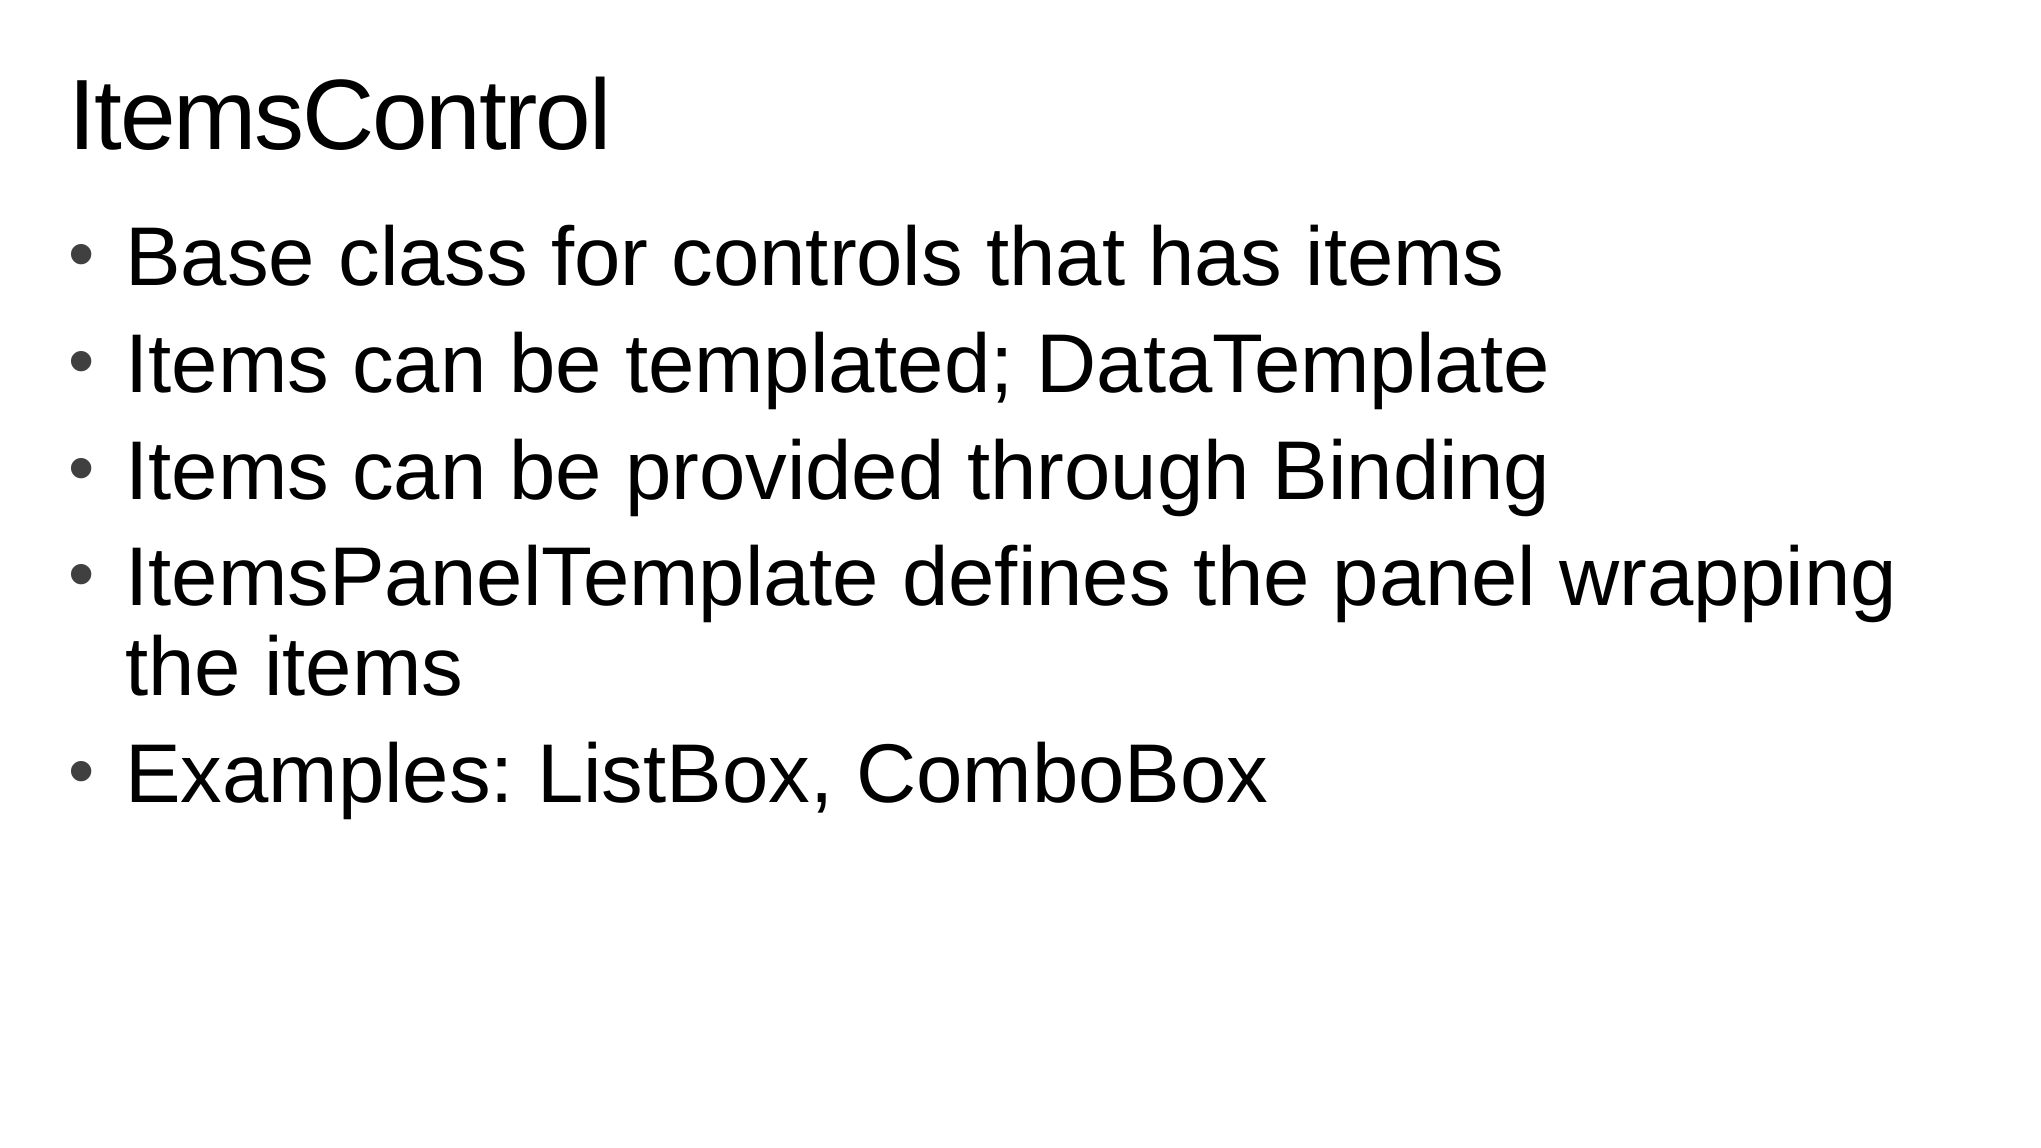

# ItemsControl
Base class for controls that has items
Items can be templated; DataTemplate
Items can be provided through Binding
ItemsPanelTemplate defines the panel wrapping the items
Examples: ListBox, ComboBox